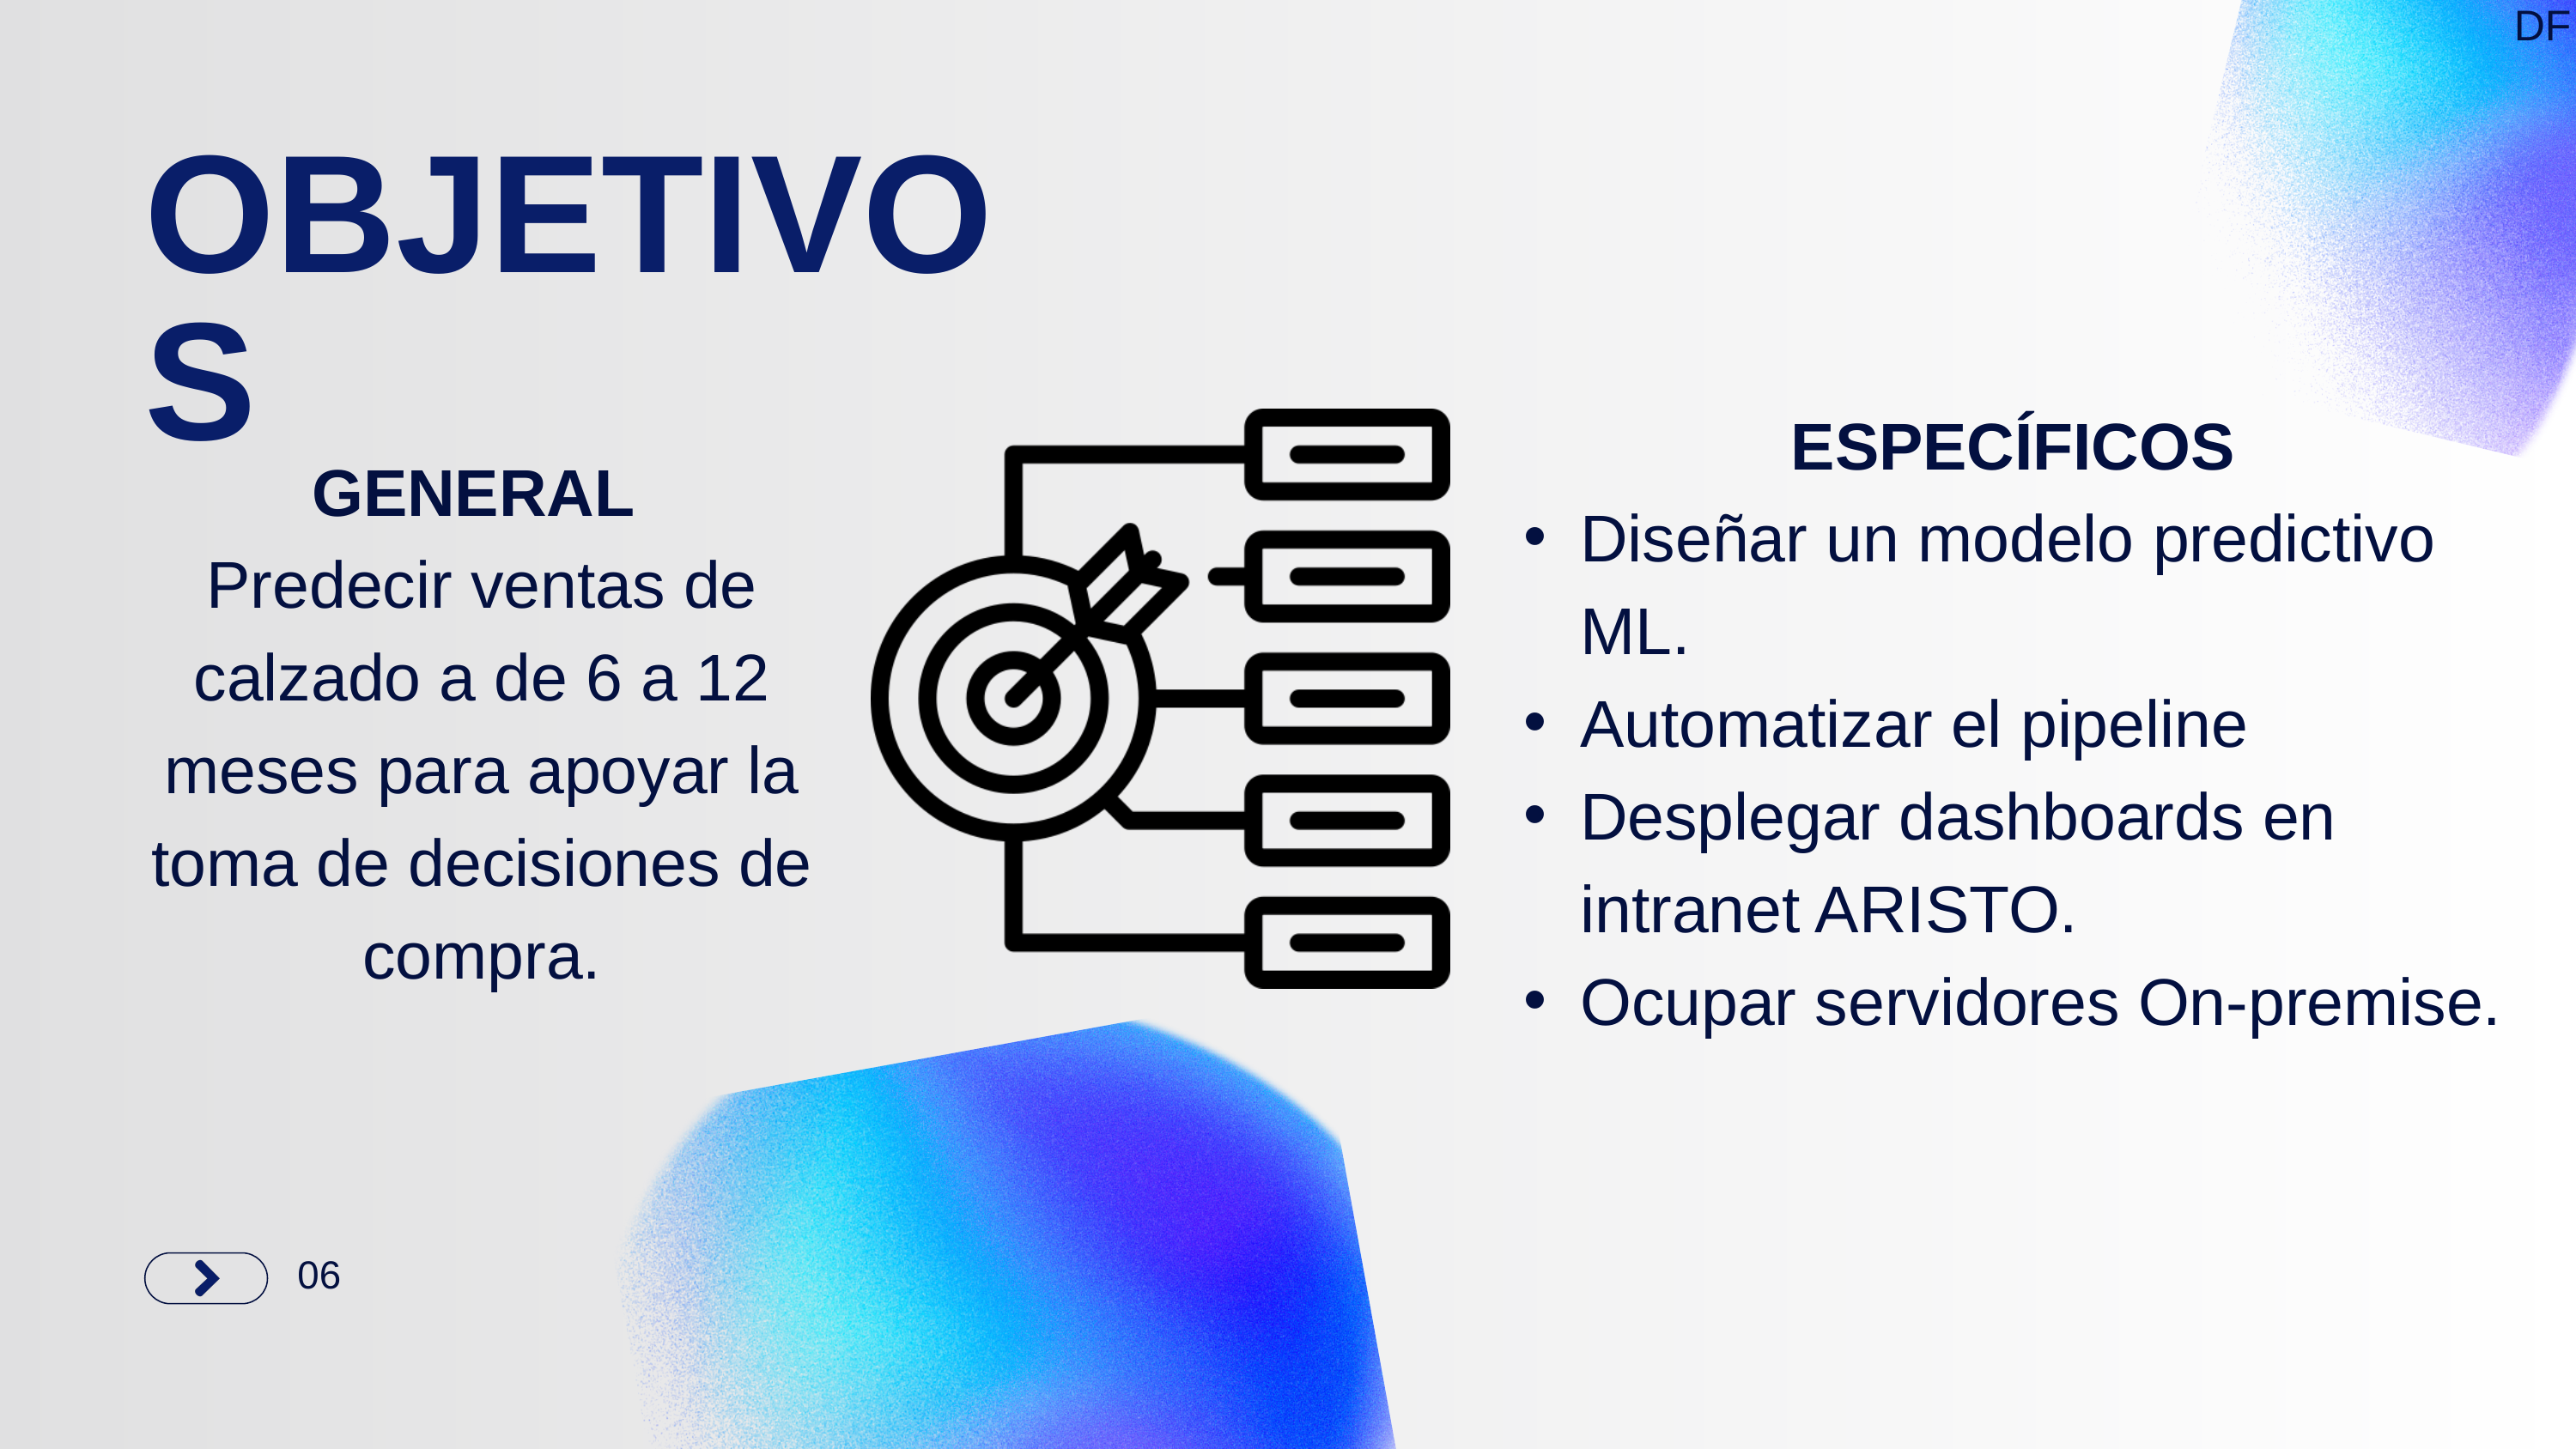

DF
OBJETIVOS
ESPECÍFICOS
Diseñar un modelo predictivo ML.
Automatizar el pipeline
Desplegar dashboards en intranet ARISTO.
Ocupar servidores On-premise.

GENERAL
Predecir ventas de calzado a de 6 a 12 meses para apoyar la toma de decisiones de compra.

06